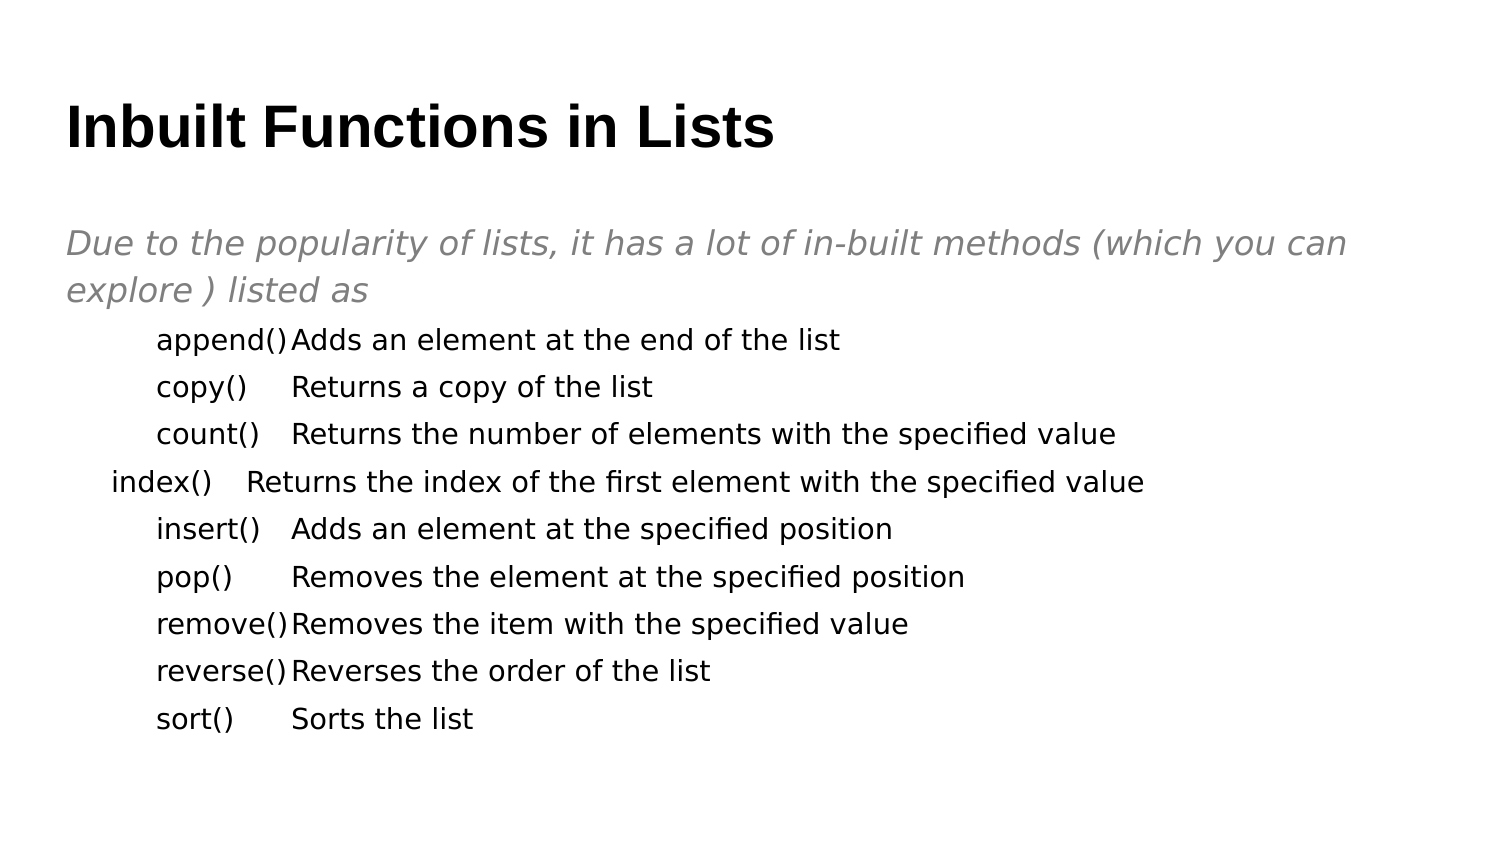

# Inbuilt Functions in Lists
Due to the popularity of lists, it has a lot of in-built methods (which you can explore ) listed as
append()	Adds an element at the end of the list
copy()	Returns a copy of the list
count()	Returns the number of elements with the specified value
	index()	Returns the index of the first element with the specified value
insert()	Adds an element at the specified position
pop()		Removes the element at the specified position
remove()	Removes the item with the specified value
reverse()	Reverses the order of the list
sort()		Sorts the list